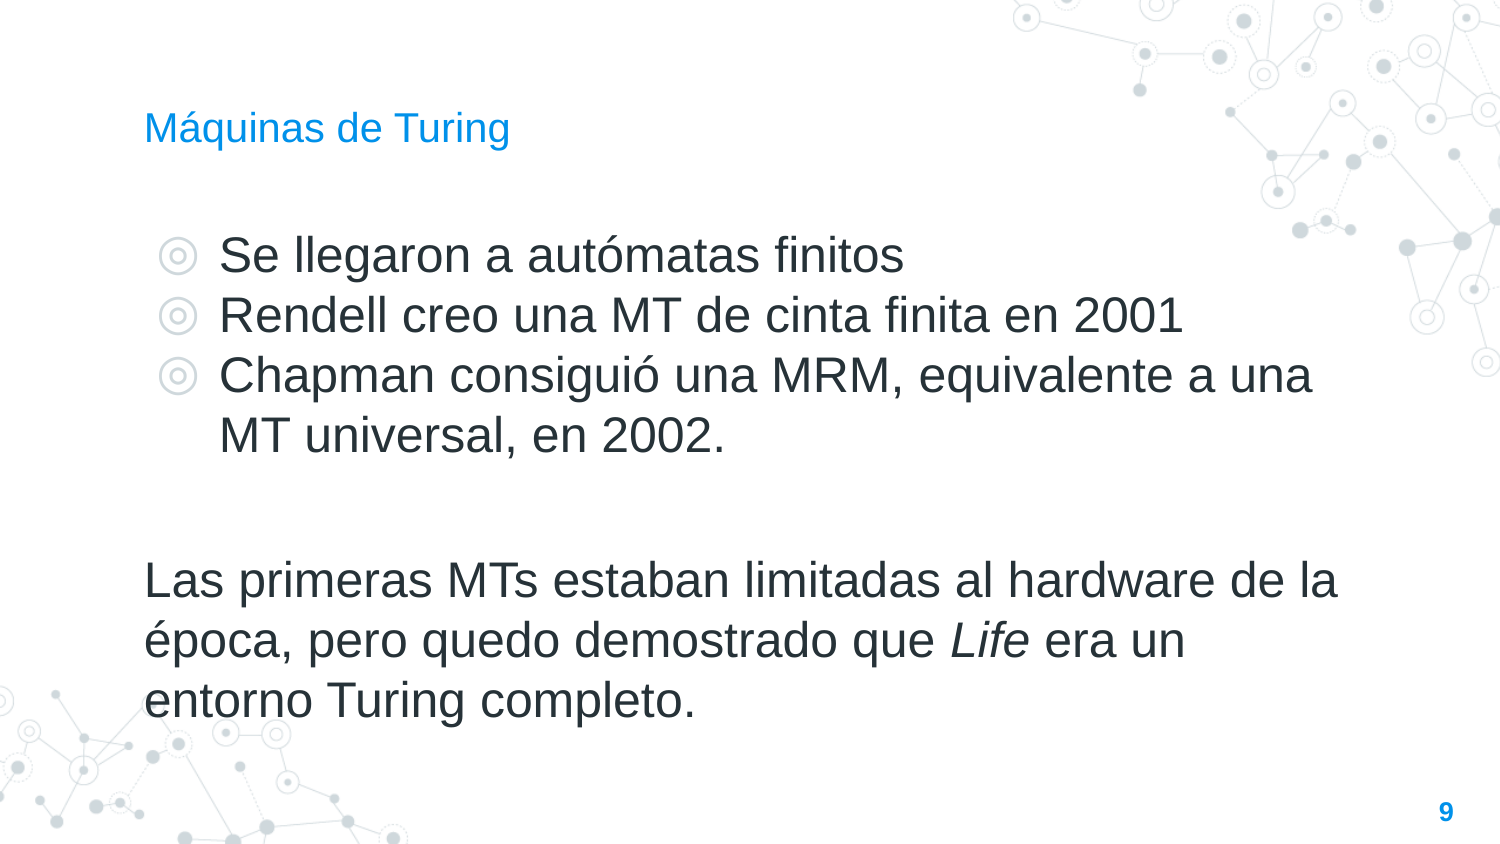

# Máquinas de Turing
Se llegaron a autómatas finitos
Rendell creo una MT de cinta finita en 2001
Chapman consiguió una MRM, equivalente a una MT universal, en 2002.

Las primeras MTs estaban limitadas al hardware de la época, pero quedo demostrado que Life era un entorno Turing completo.
9